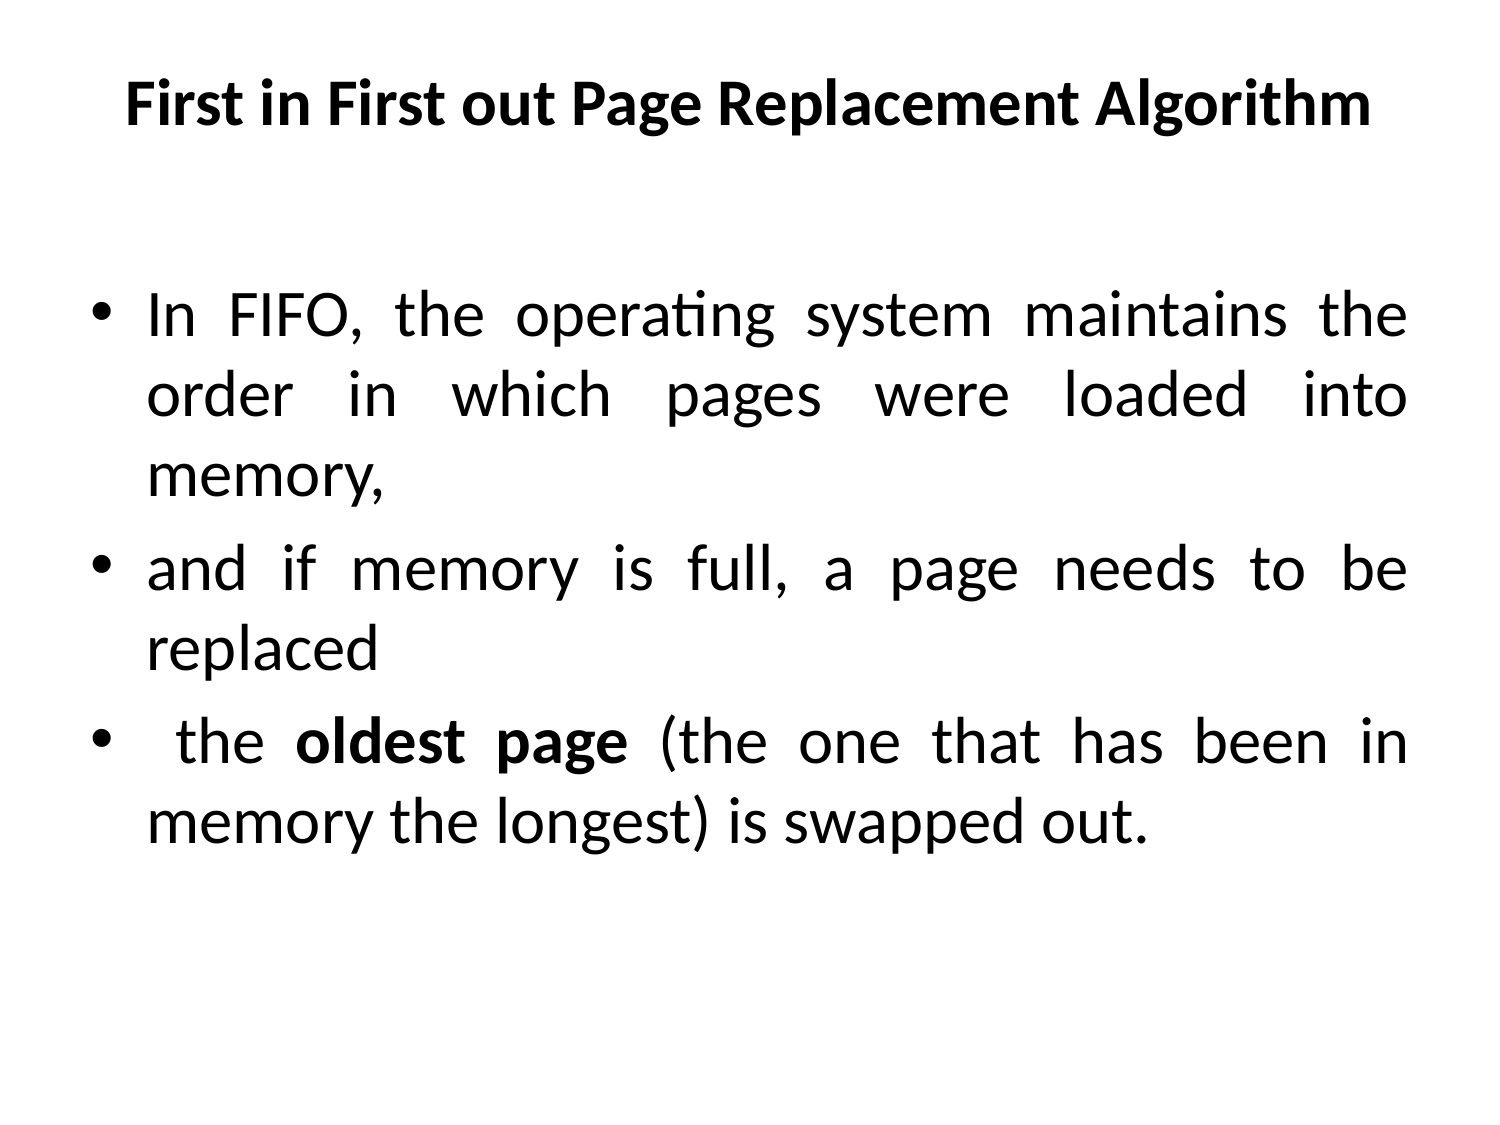

# First in First out Page Replacement Algorithm
In FIFO, the operating system maintains the order in which pages were loaded into memory,
and if memory is full, a page needs to be replaced
 the oldest page (the one that has been in memory the longest) is swapped out.